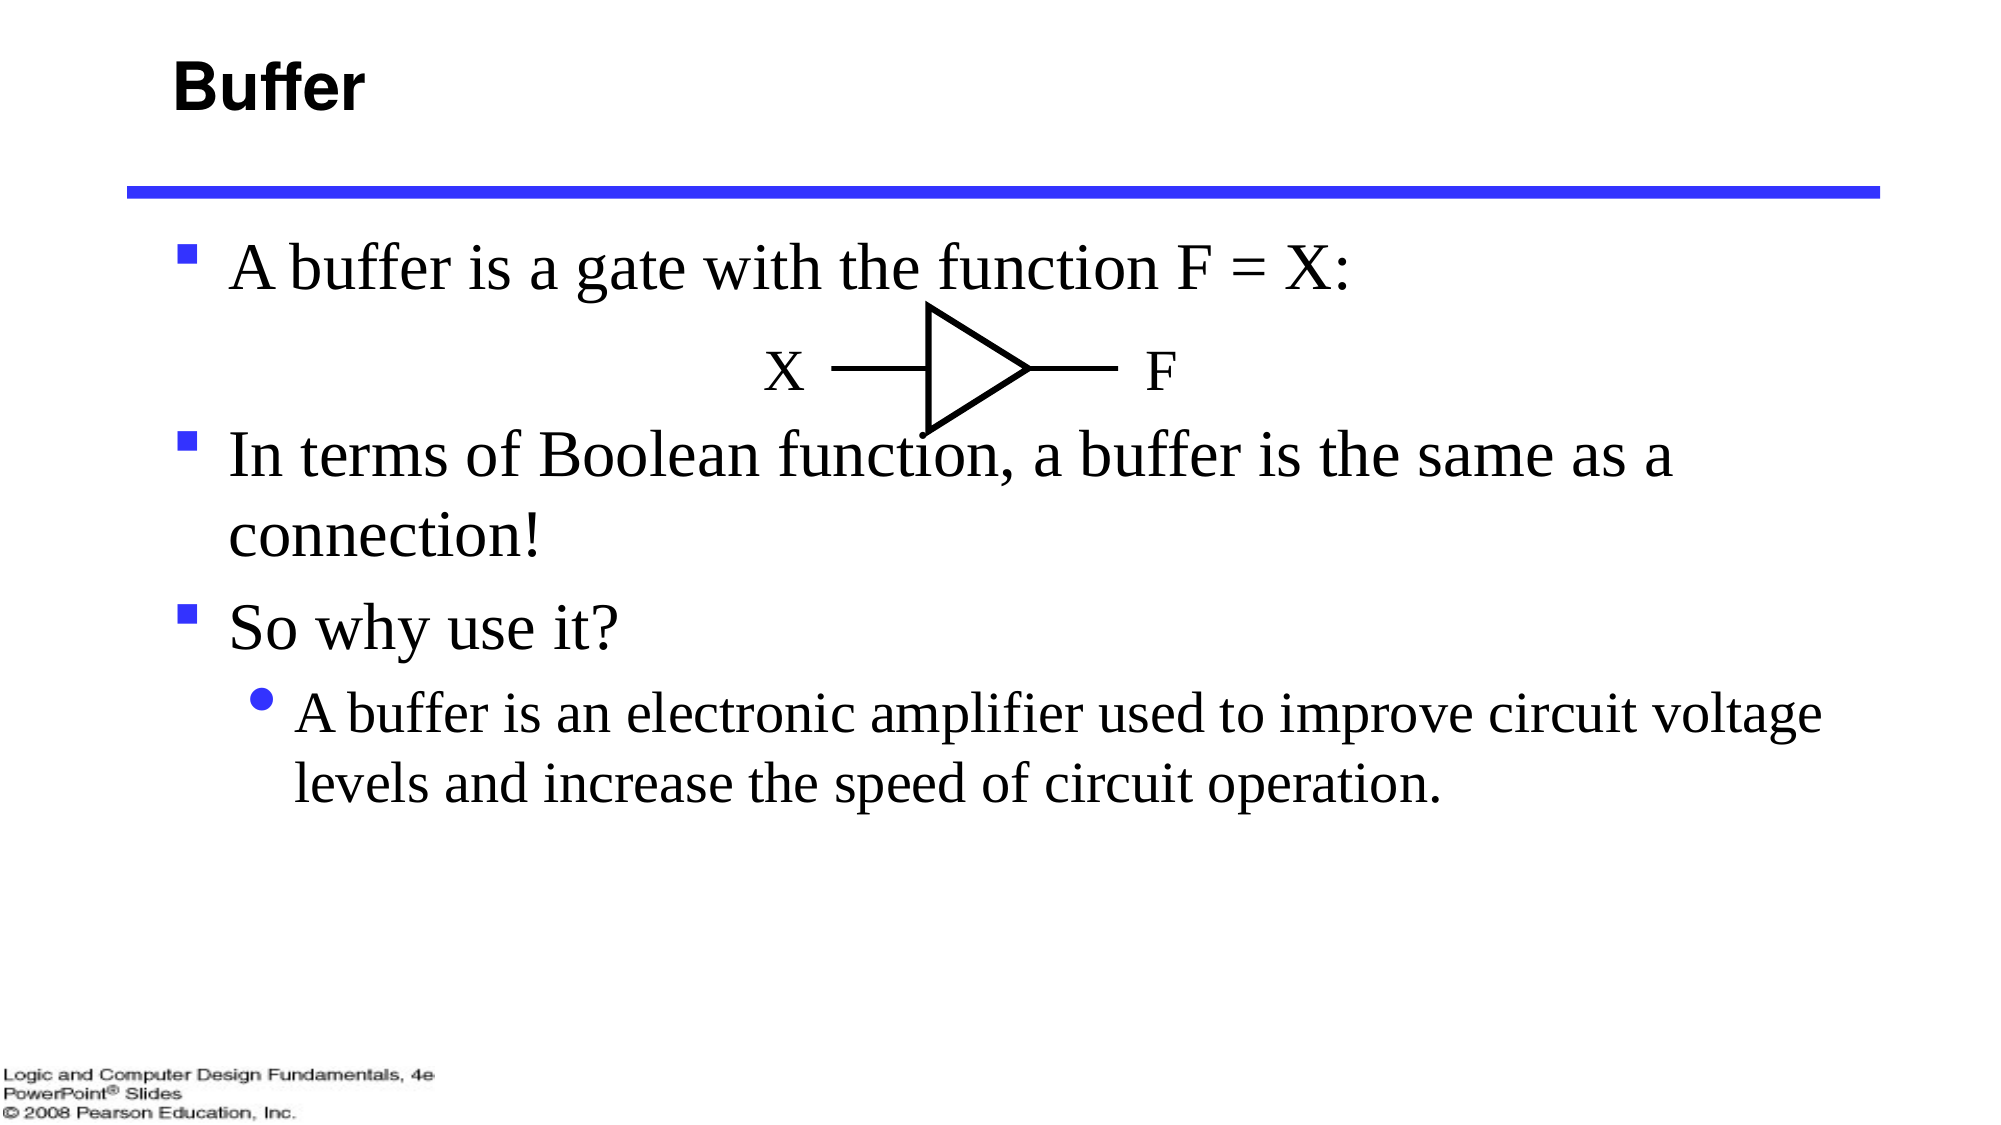

# Buffer
A buffer is a gate with the function F = X:

In terms of Boolean function, a buffer is the same as a connection!
So why use it?
A buffer is an electronic amplifier used to improve circuit voltage levels and increase the speed of circuit operation.

X
F